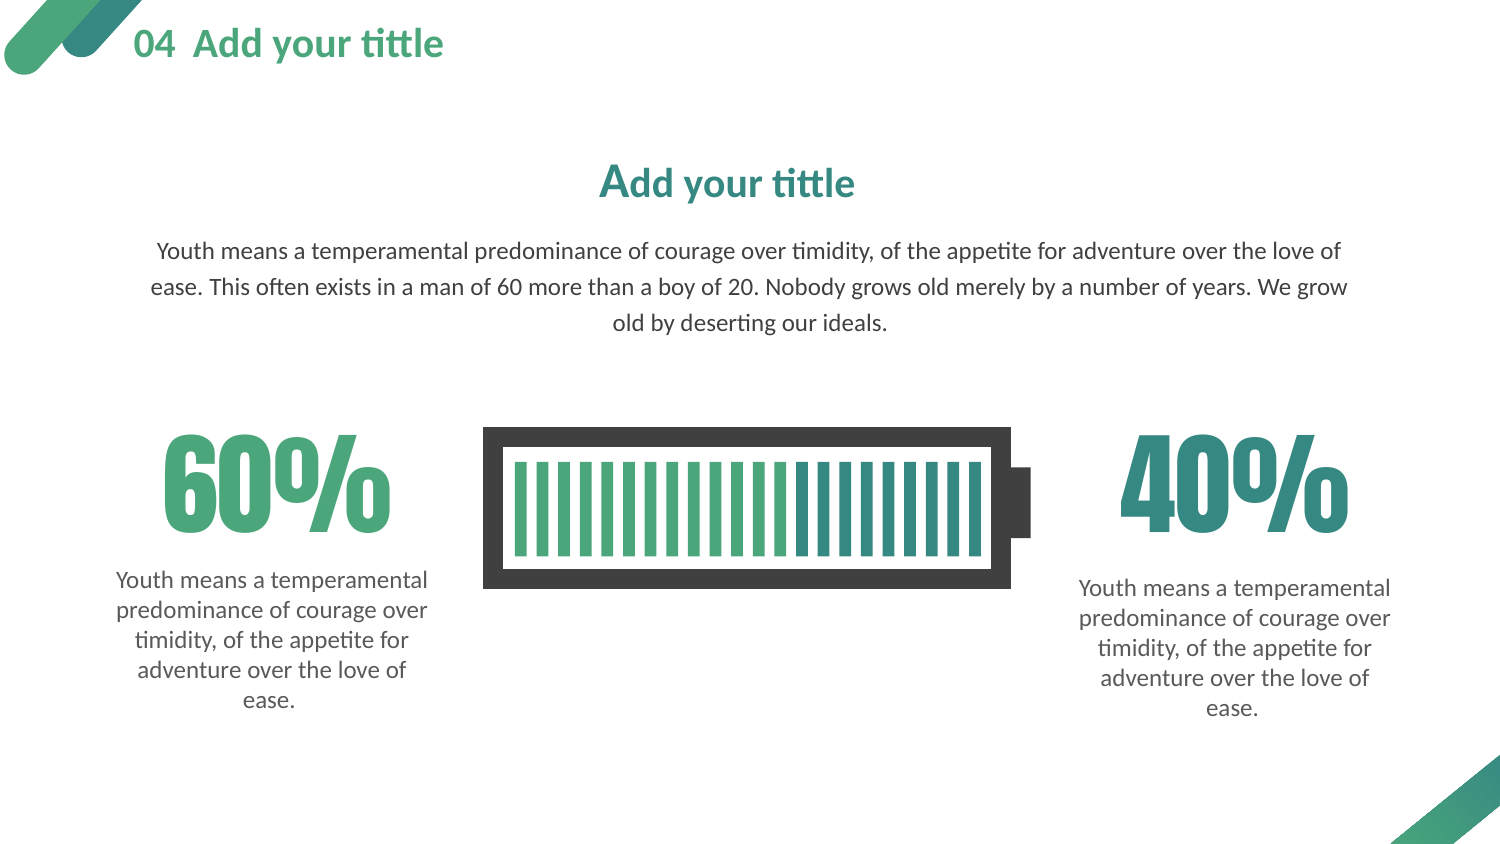

04
Add your tittle
Add your tittle
Youth means a temperamental predominance of courage over timidity, of the appetite for adventure over the love of ease. This often exists in a man of 60 more than a boy of 20. Nobody grows old merely by a number of years. We grow old by deserting our ideals.
60%
40%

Youth means a temperamental predominance of courage over timidity, of the appetite for adventure over the love of ease.
Youth means a temperamental predominance of courage over timidity, of the appetite for adventure over the love of ease.